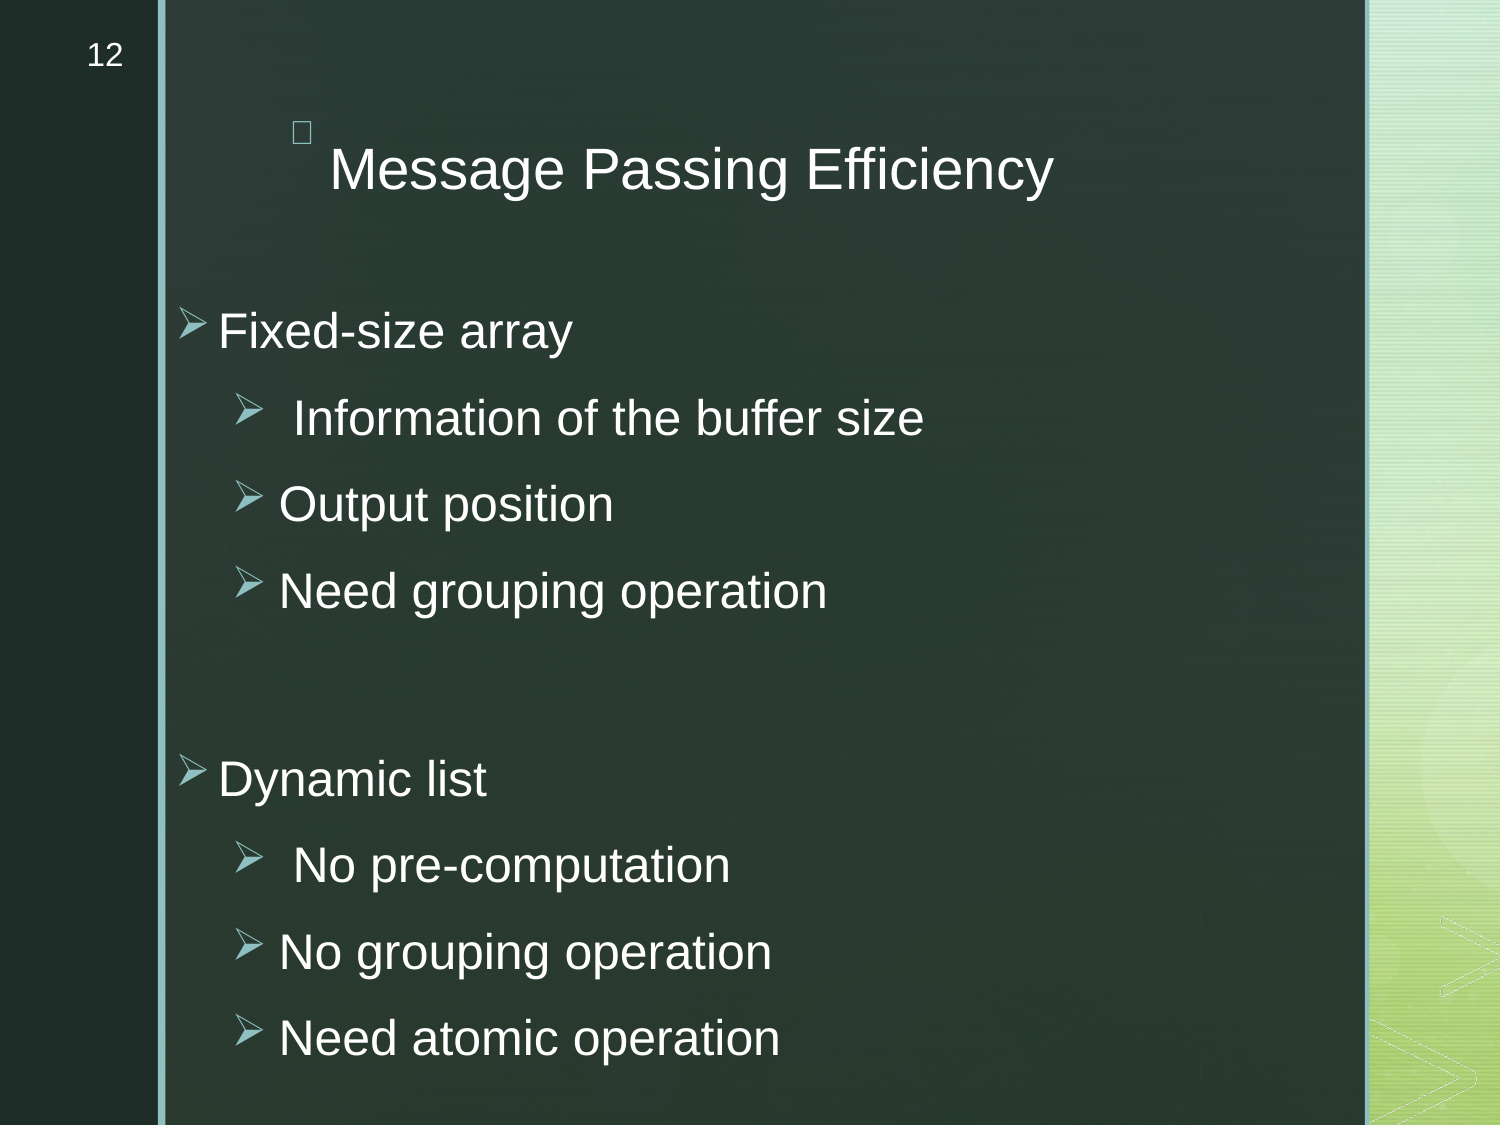

12
# Message Passing Efficiency
Fixed-size array
 Information of the buffer size
Output position
Need grouping operation

Dynamic list
 No pre-computation
No grouping operation
Need atomic operation